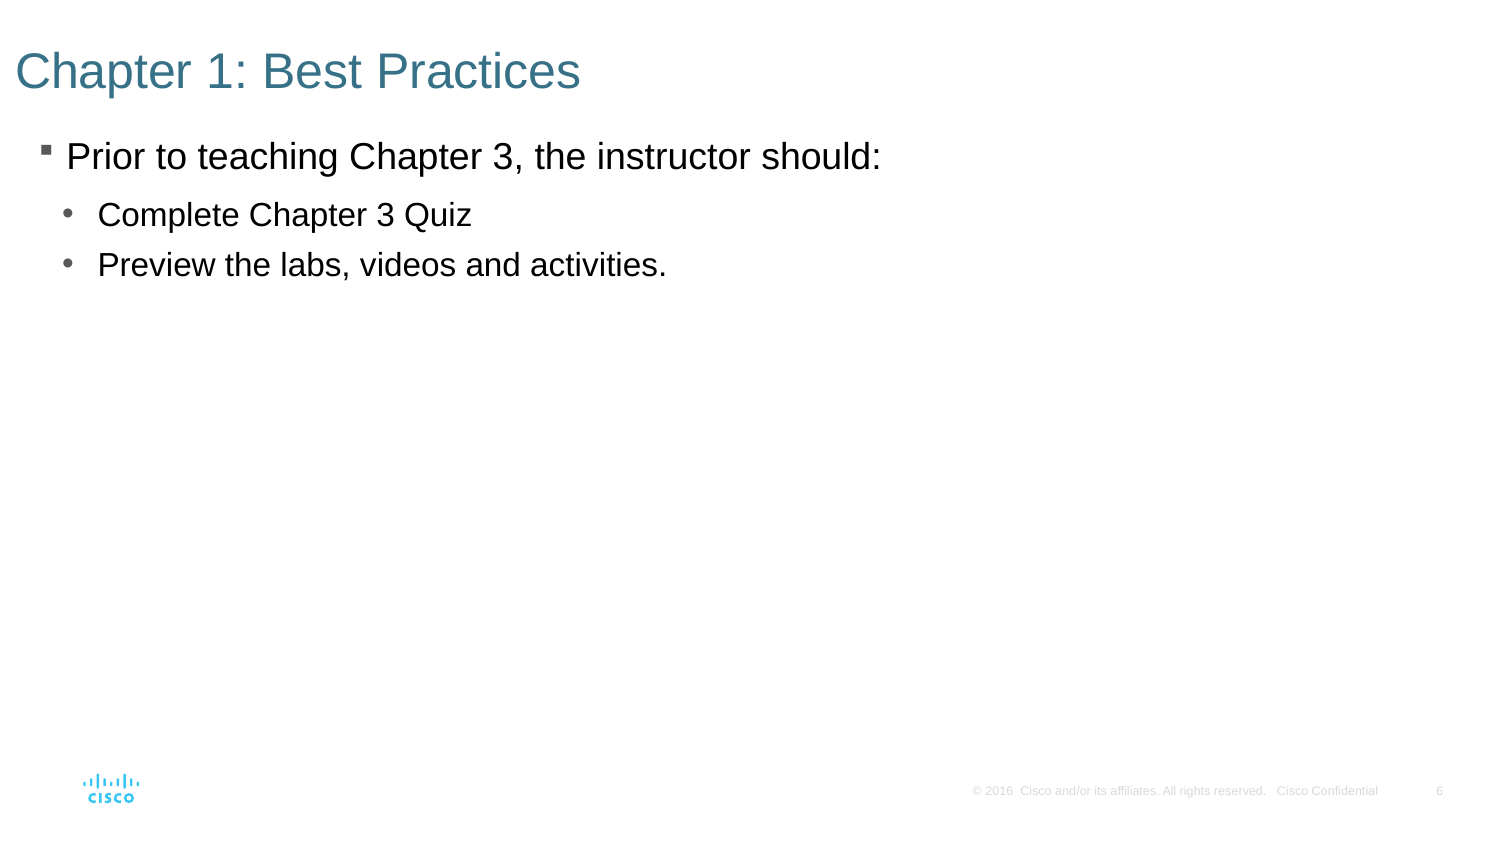

# Chapter 1: Best Practices
Prior to teaching Chapter 3, the instructor should:
Complete Chapter 3 Quiz
Preview the labs, videos and activities.